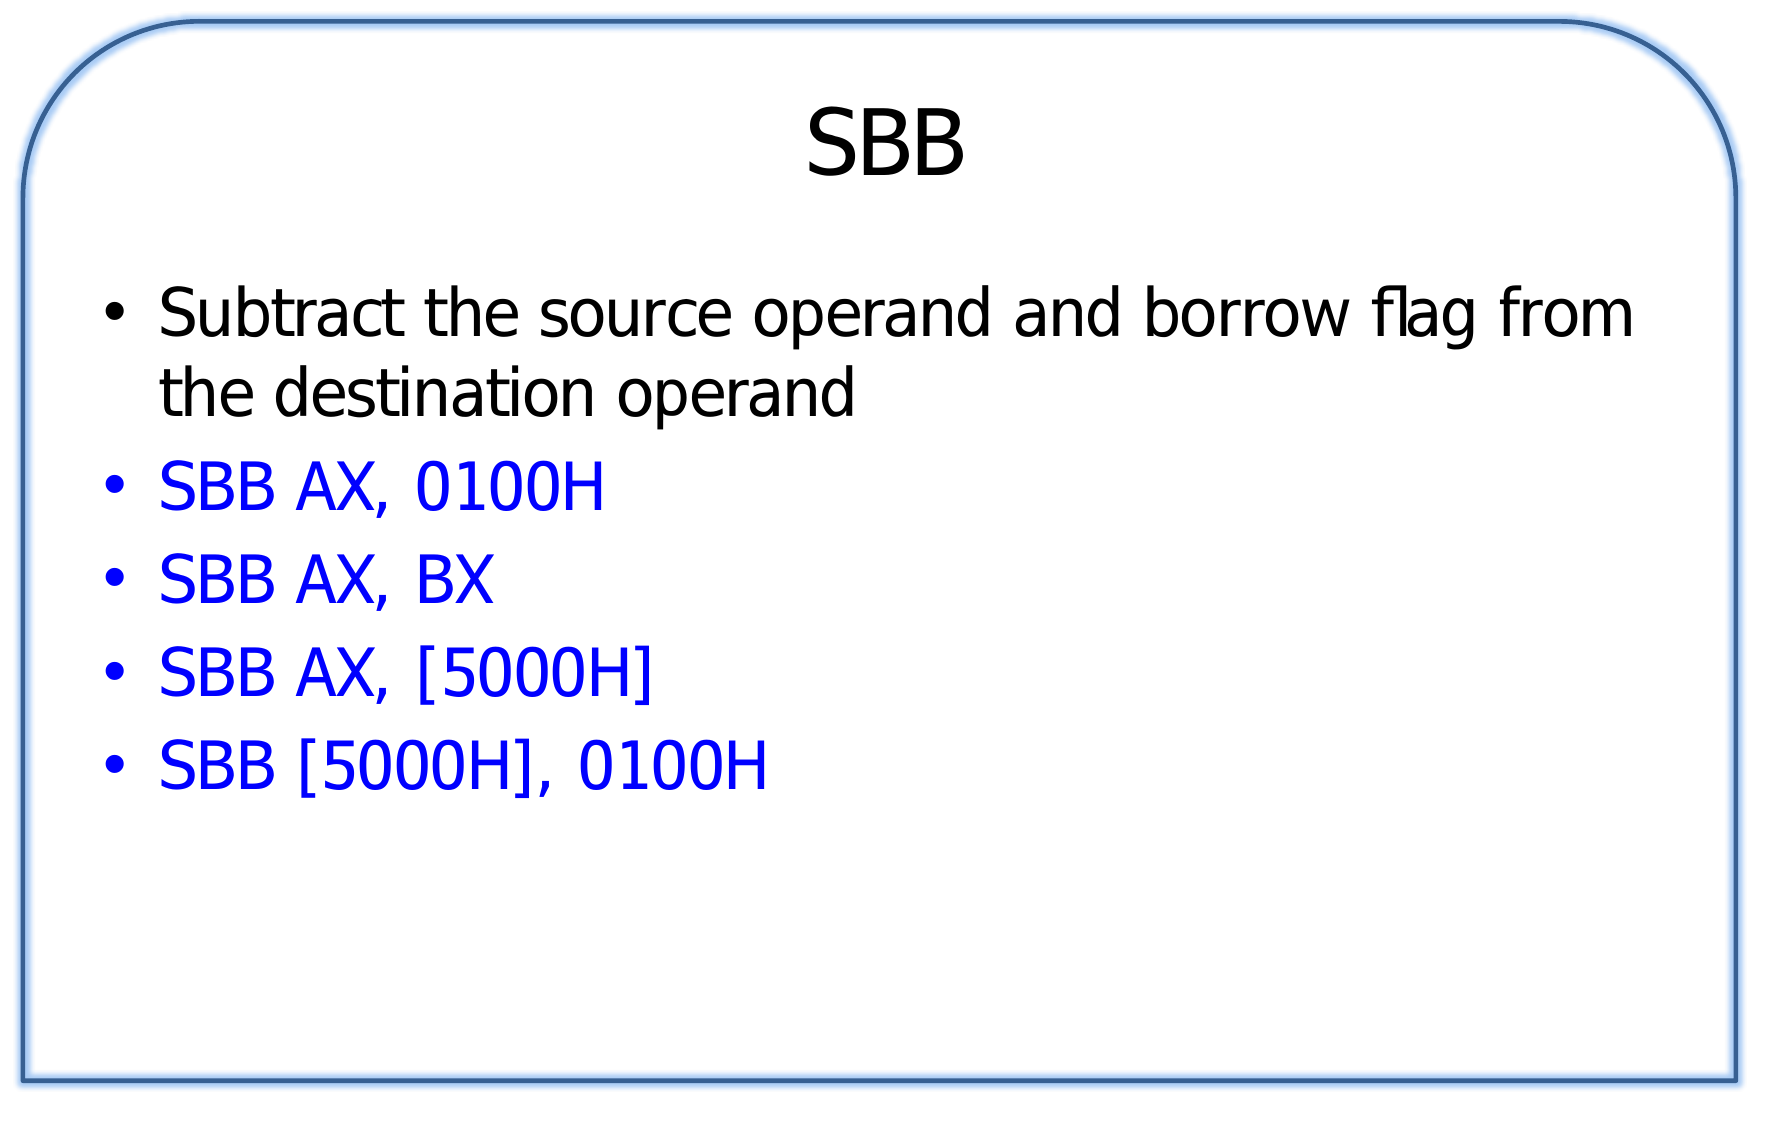

# SBB
Subtract the source operand and borrow flag from the destination operand
SBB AX, 0100H
SBB AX, BX
SBB AX, [5000H]
SBB [5000H], 0100H